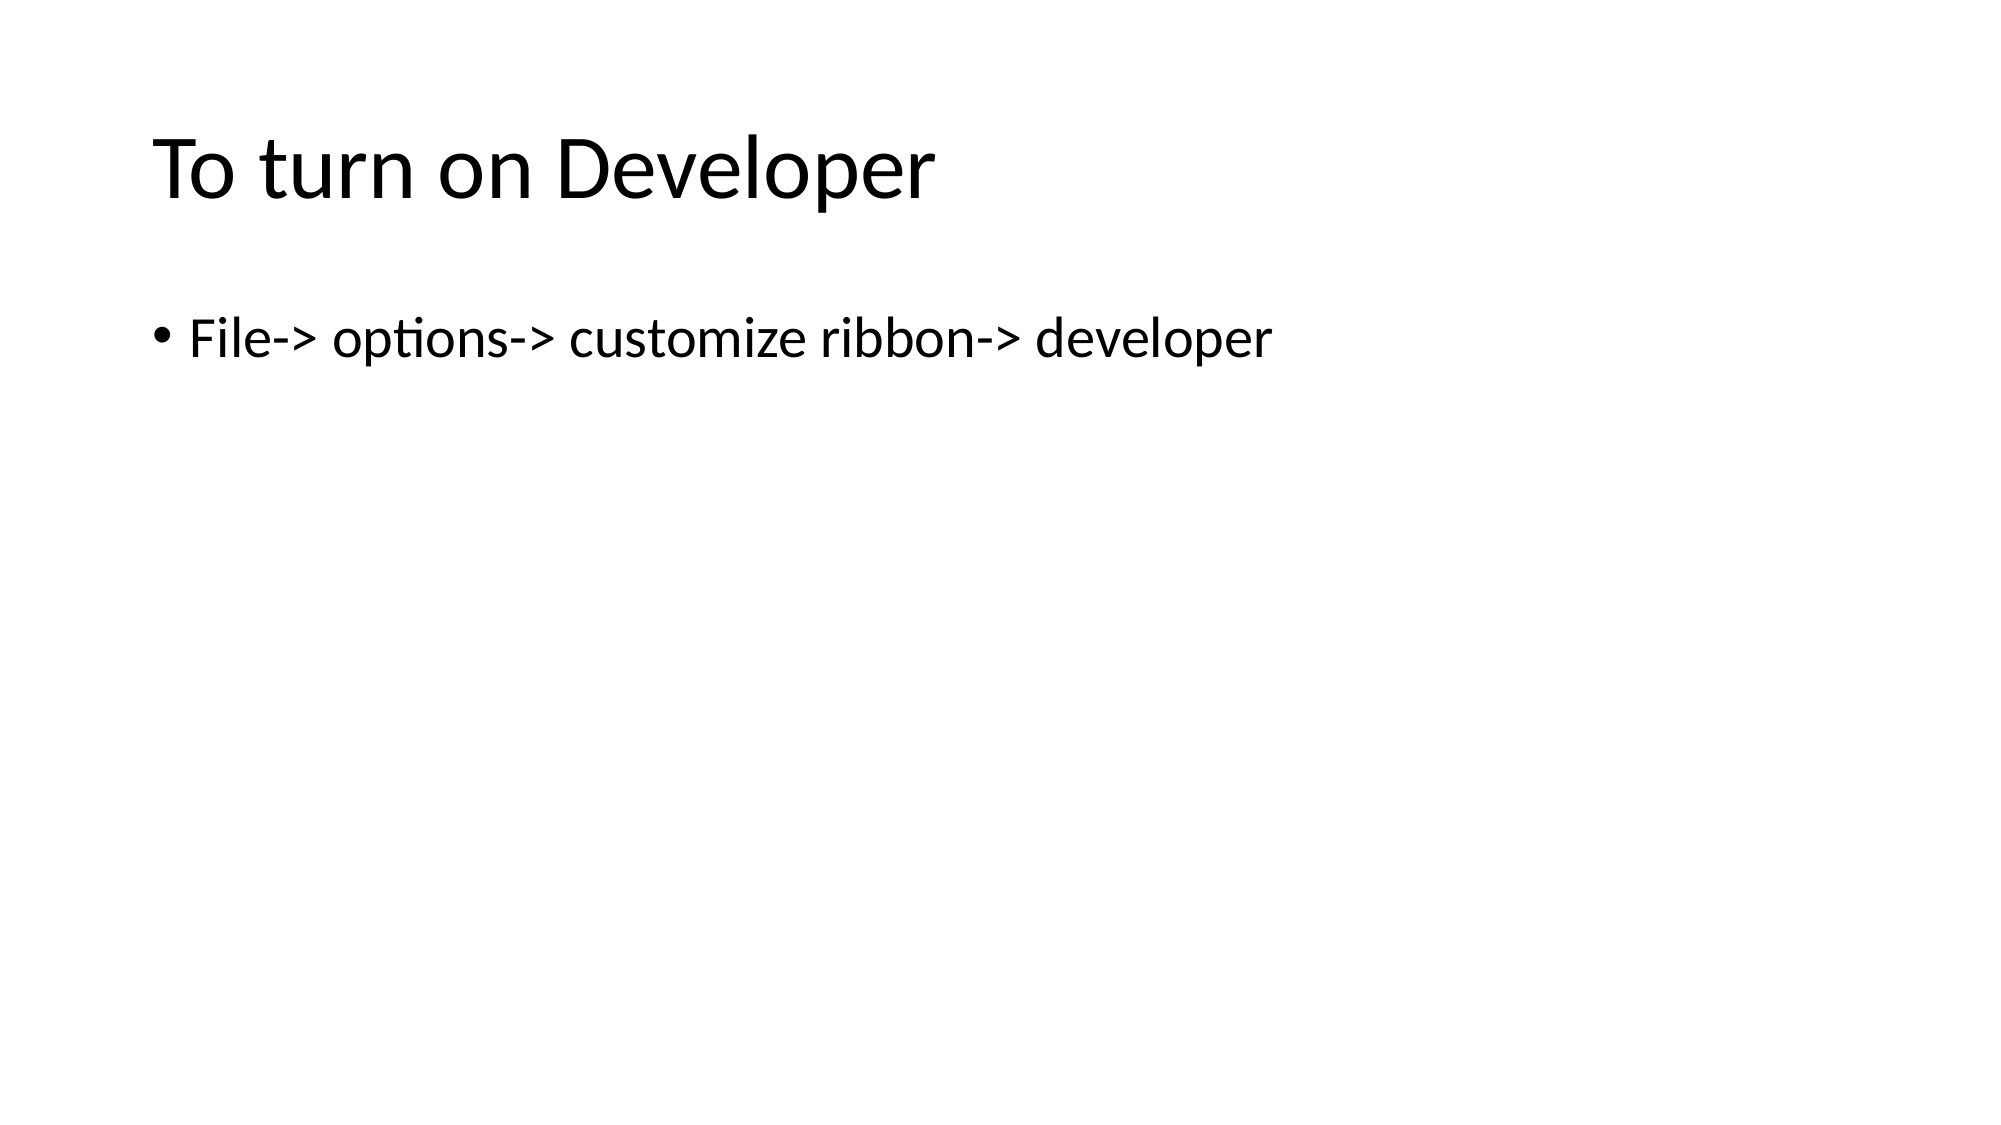

# To turn on Developer
File-> options-> customize ribbon-> developer